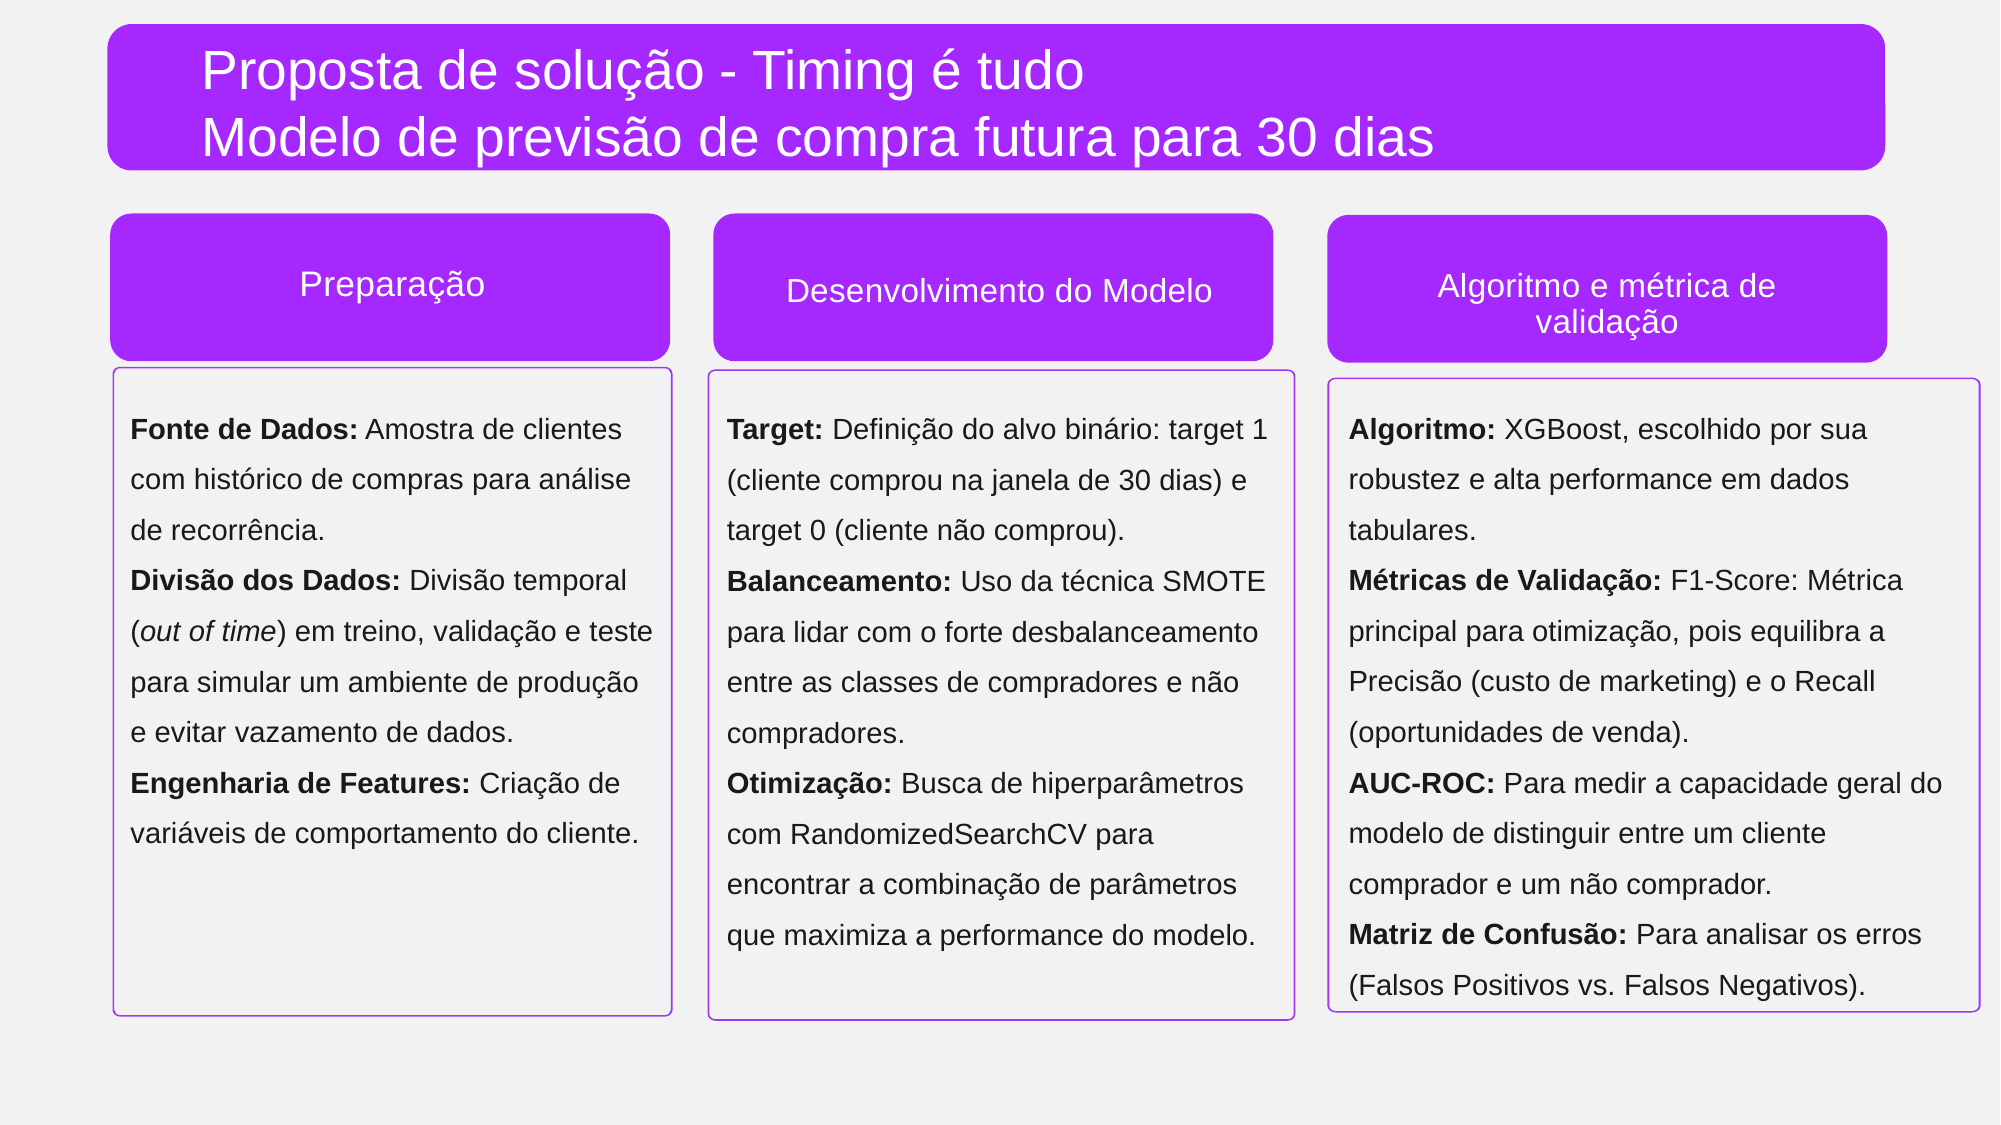

Proposta de solução - Timing é tudo
Modelo de previsão de compra futura para 30 dias

Preparação
Algoritmo e métrica de validação
Desenvolvimento do Modelo

Algoritmo: XGBoost, escolhido por sua robustez e alta performance em dados tabulares.
Métricas de Validação: F1-Score: Métrica principal para otimização, pois equilibra a Precisão (custo de marketing) e o Recall (oportunidades de venda).
AUC-ROC: Para medir a capacidade geral do modelo de distinguir entre um cliente comprador e um não comprador.
Matriz de Confusão: Para analisar os erros (Falsos Positivos vs. Falsos Negativos).
Fonte de Dados: Amostra de clientes com histórico de compras para análise de recorrência.
Divisão dos Dados: Divisão temporal (out of time) em treino, validação e teste para simular um ambiente de produção e evitar vazamento de dados.
Engenharia de Features: Criação de variáveis de comportamento do cliente.
Target: Definição do alvo binário: target 1 (cliente comprou na janela de 30 dias) e target 0 (cliente não comprou).
Balanceamento: Uso da técnica SMOTE para lidar com o forte desbalanceamento entre as classes de compradores e não compradores.
Otimização: Busca de hiperparâmetros com RandomizedSearchCV para encontrar a combinação de parâmetros que maximiza a performance do modelo.